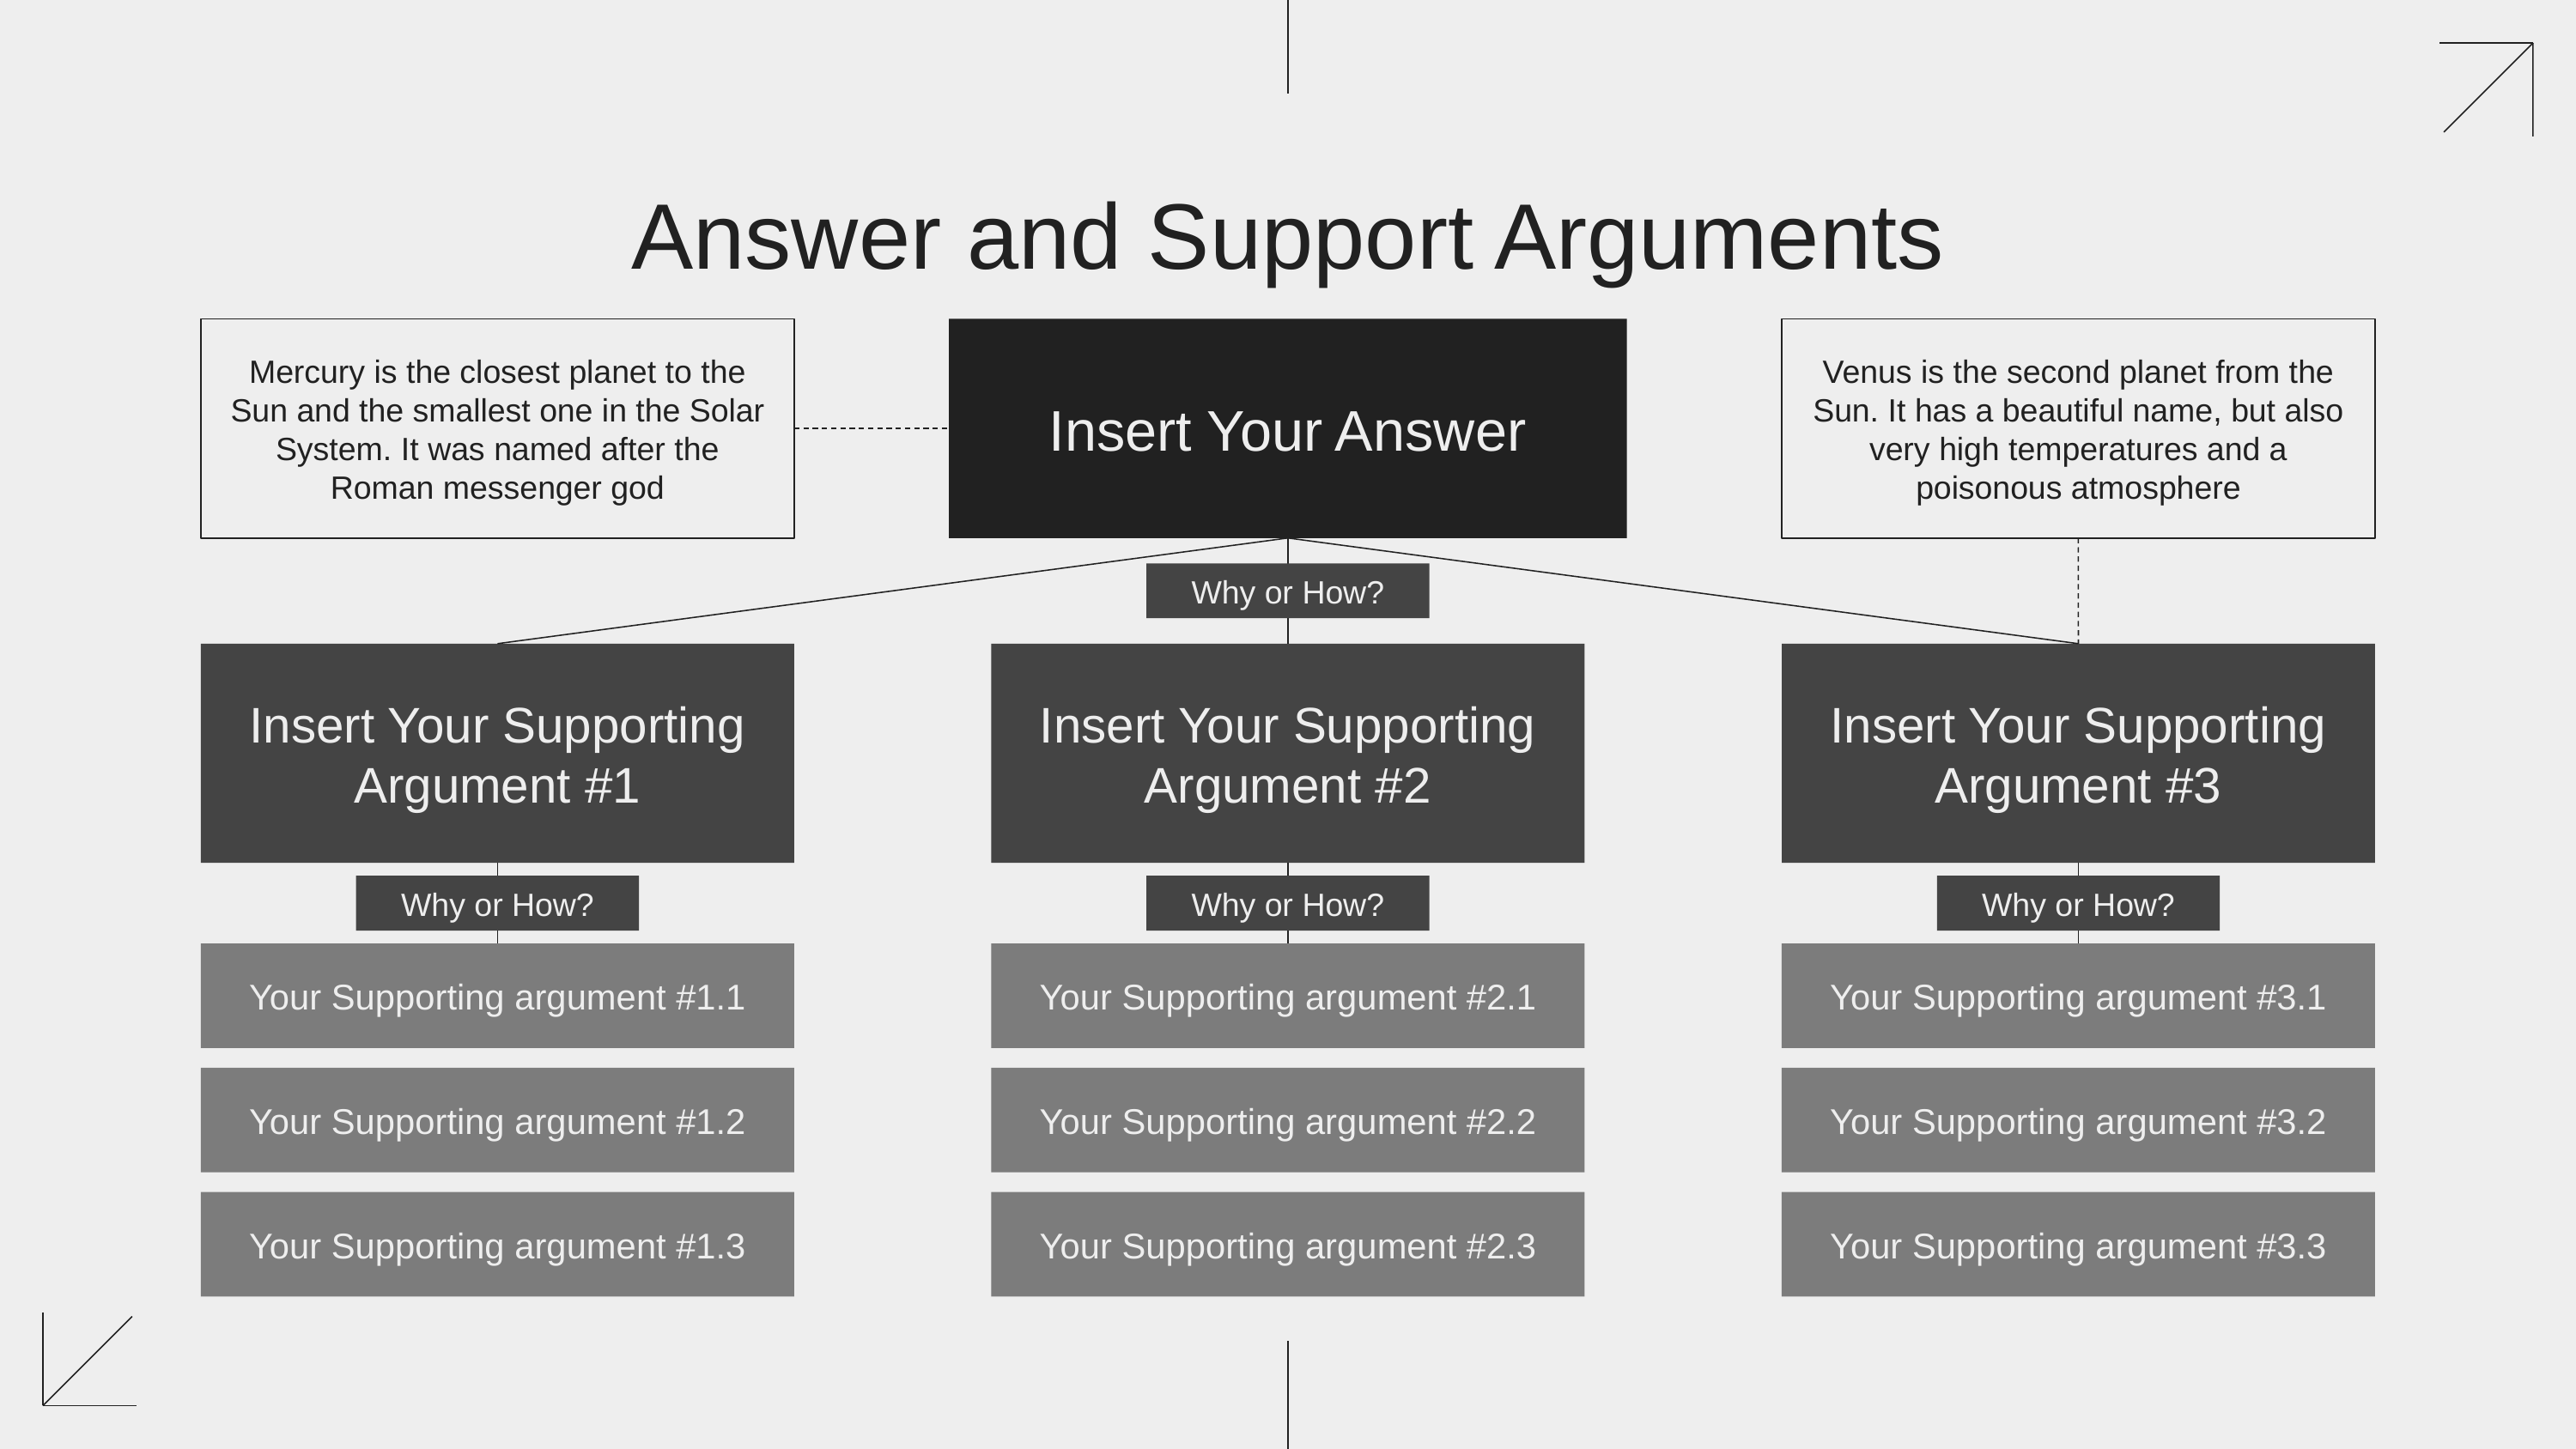

# Answer and Support Arguments
Mercury is the closest planet to the Sun and the smallest one in the Solar System. It was named after the Roman messenger god
Insert Your Answer
Venus is the second planet from the Sun. It has a beautiful name, but also very high temperatures and a poisonous atmosphere
Why or How?
Insert Your Supporting Argument #1
Insert Your Supporting Argument #2
Insert Your Supporting Argument #3
Why or How?
Why or How?
Why or How?
Your Supporting argument #1.1
Your Supporting argument #2.1
Your Supporting argument #3.1
Your Supporting argument #1.2
Your Supporting argument #2.2
Your Supporting argument #3.2
Your Supporting argument #1.3
Your Supporting argument #2.3
Your Supporting argument #3.3